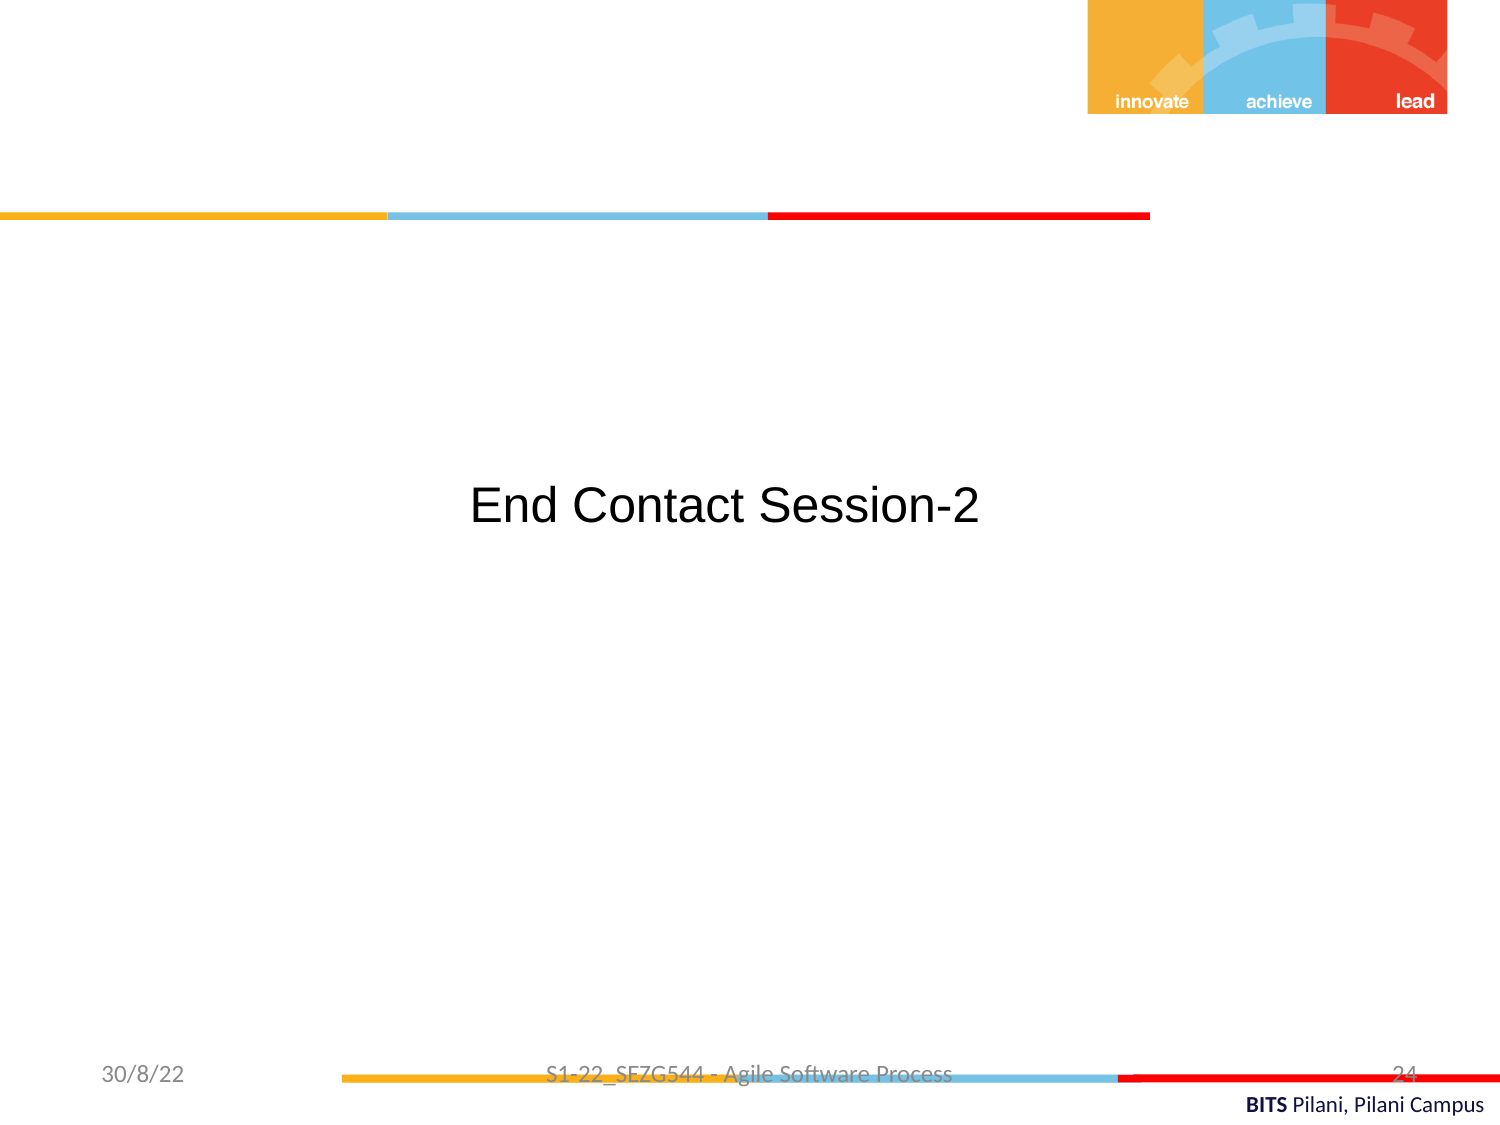

End Contact Session-2
  30/8/22
S1-22_SEZG544 - Agile Software Process
24